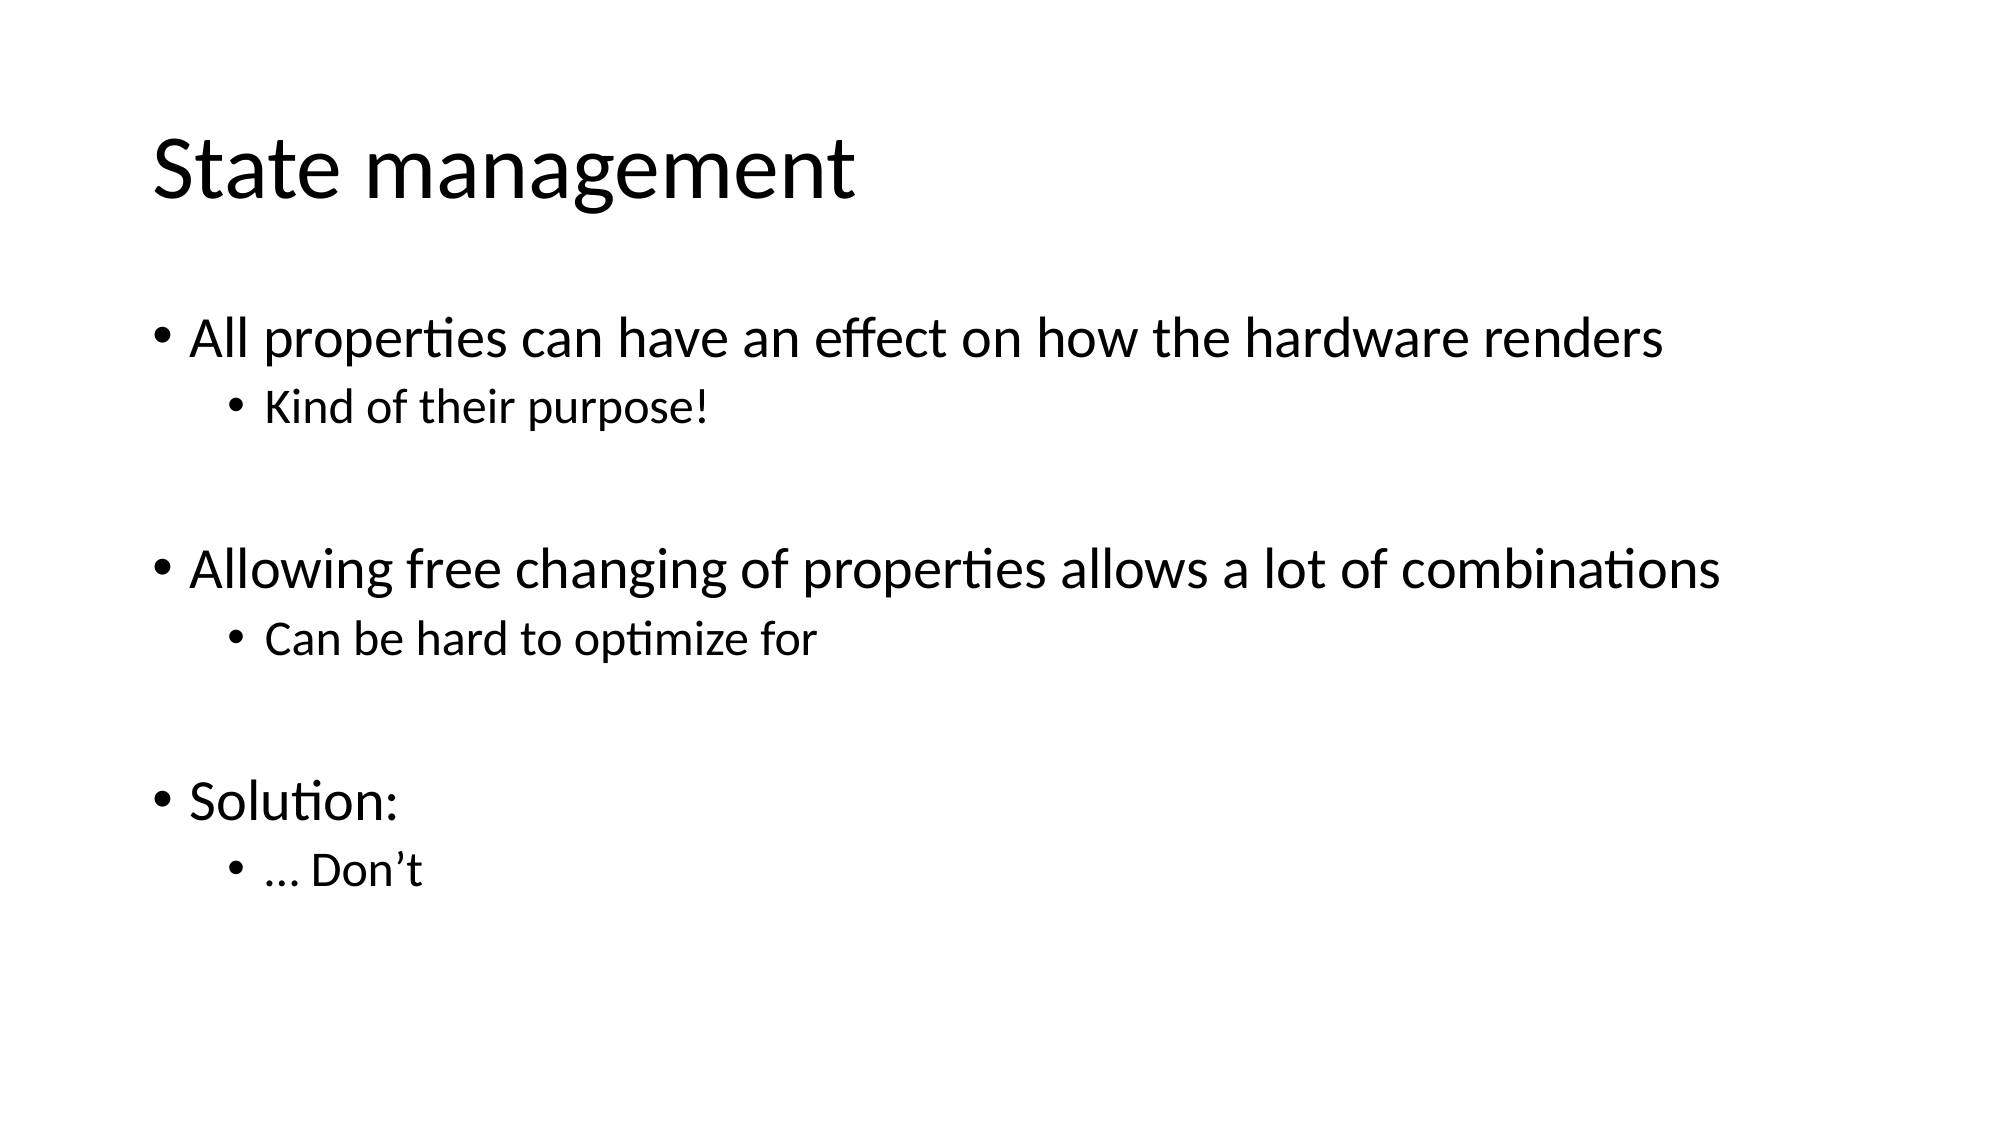

# State management
All properties can have an effect on how the hardware renders
Kind of their purpose!

Allowing free changing of properties allows a lot of combinations
Can be hard to optimize for

Solution:
… Don’t